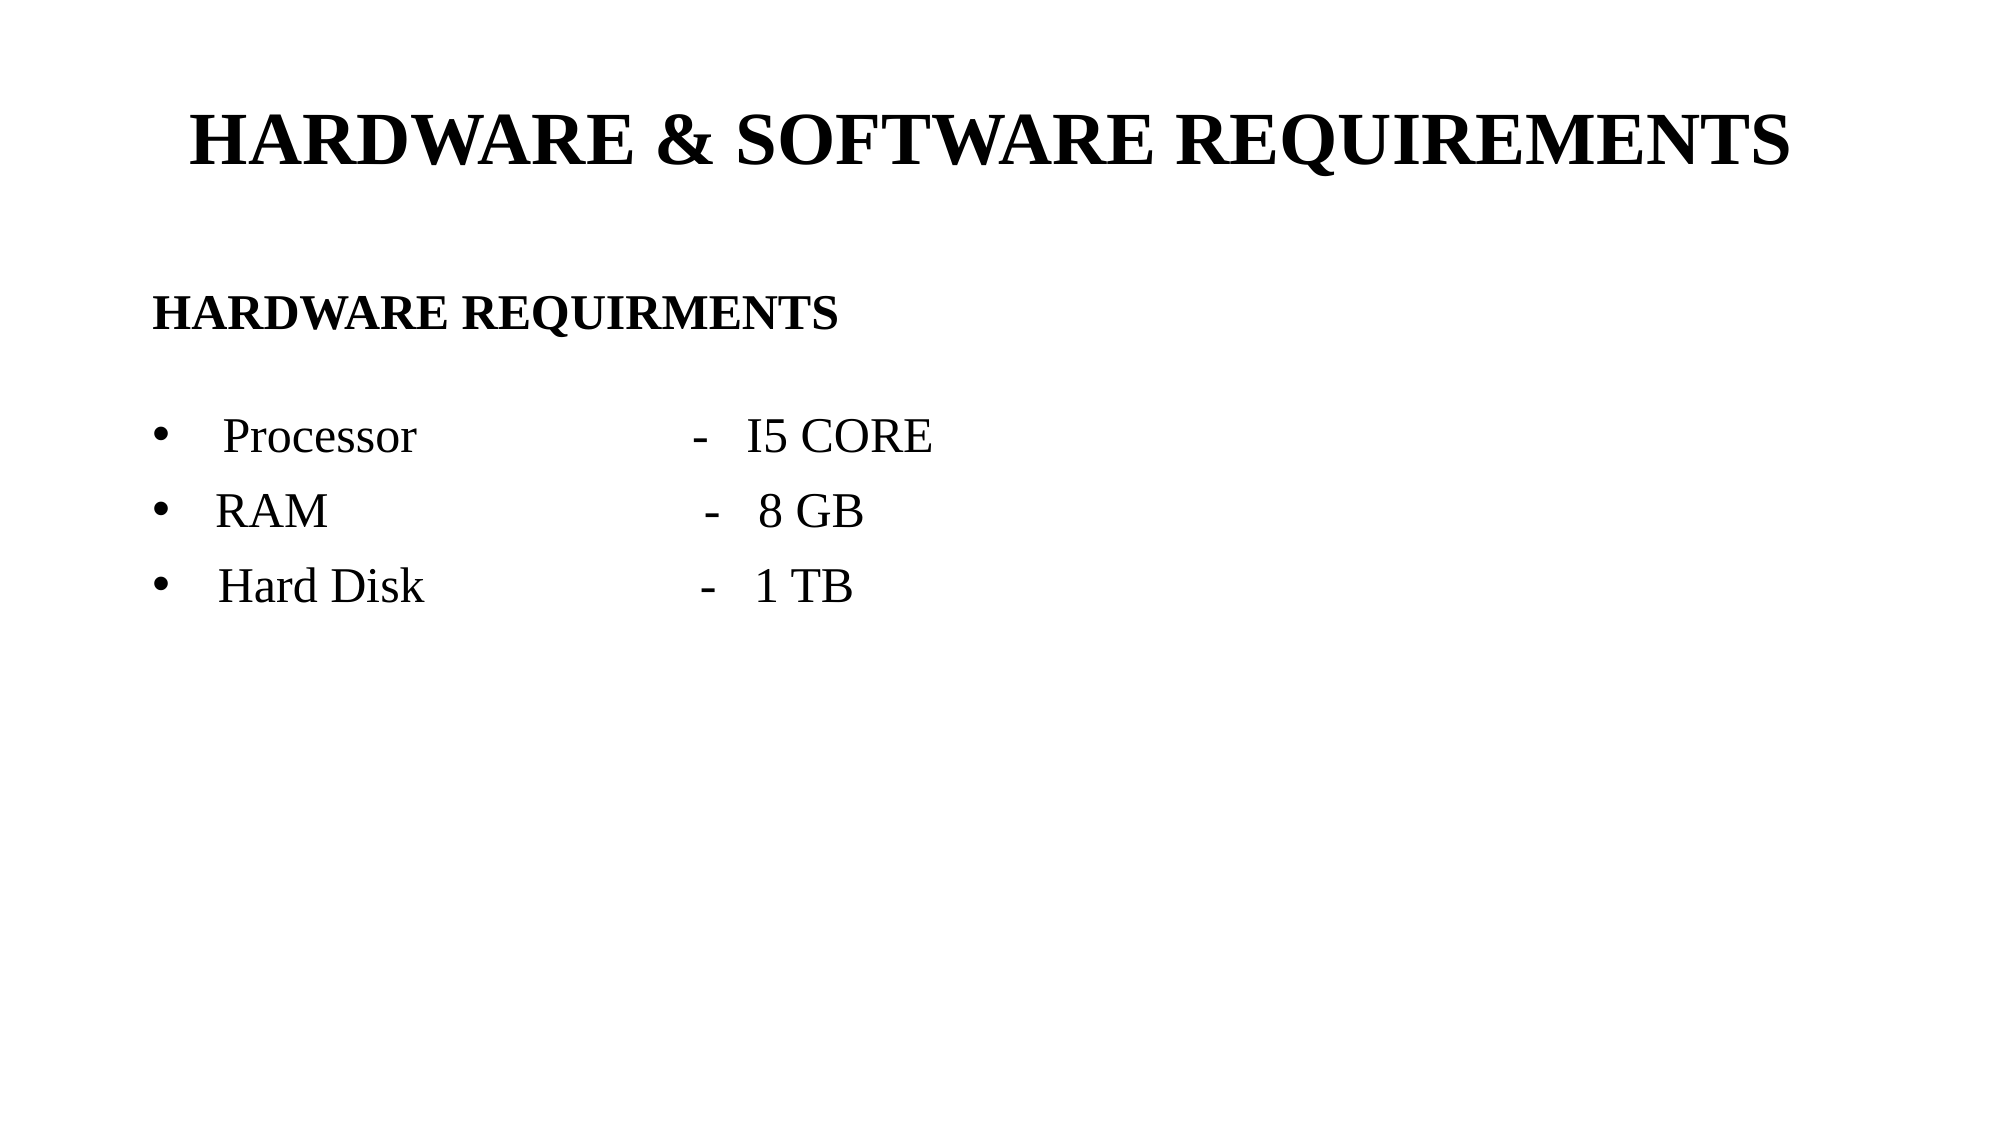

# HARDWARE & SOFTWARE REQUIREMENTS

HARDWARE REQUIRMENTS

   Processor                      -   I5 CORE
  RAM                              -   8 GB
  Hard Disk                      -   1 TB